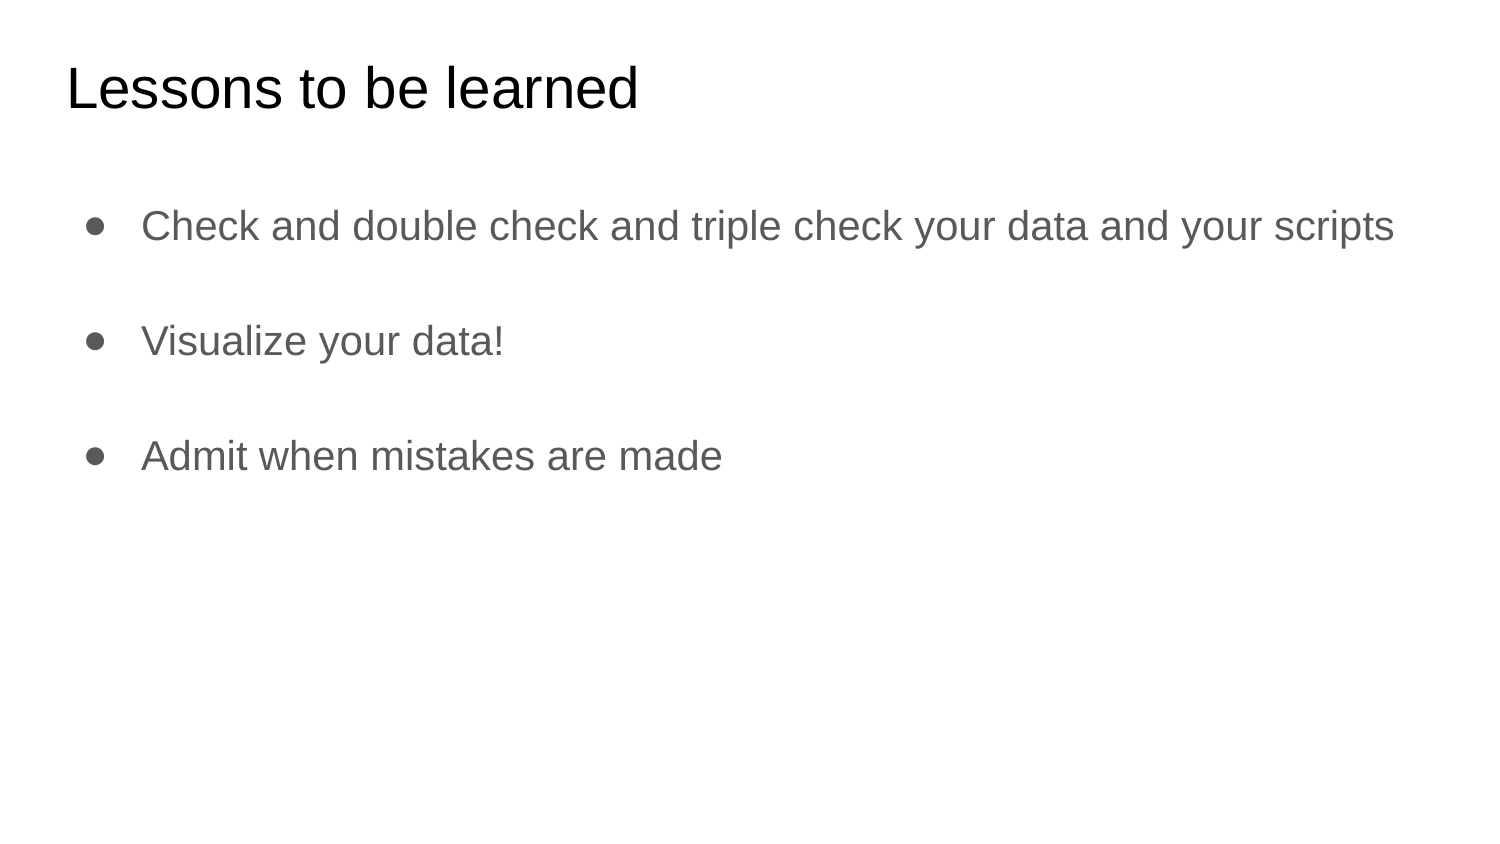

# Lessons to be learned
Check and double check and triple check your data and your scripts

Visualize your data!

Admit when mistakes are made